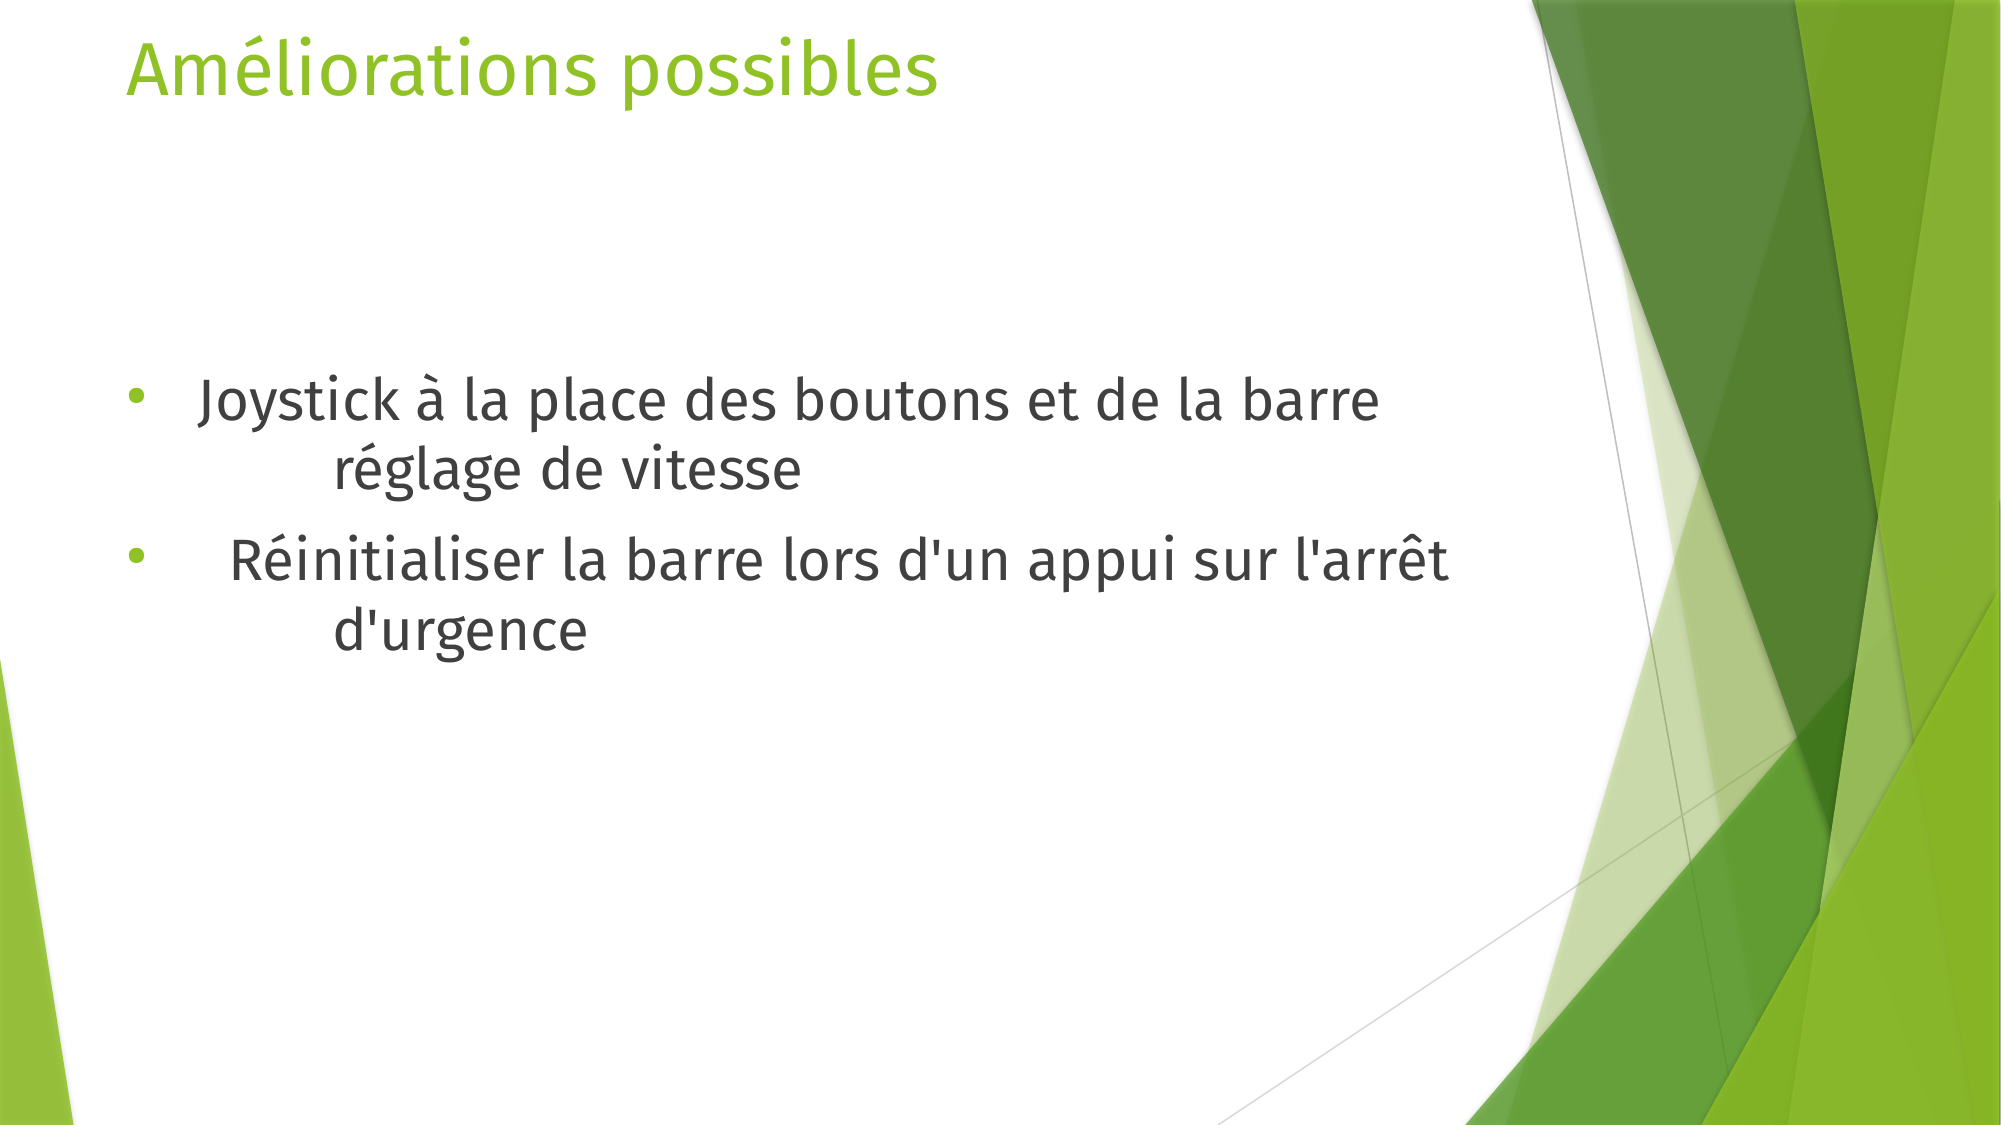

# Améliorations possibles
 Joystick à la place des boutons et de la barre 	réglage de vitesse
   Réinitialiser la barre lors d'un appui sur l'arrêt      	d'urgence